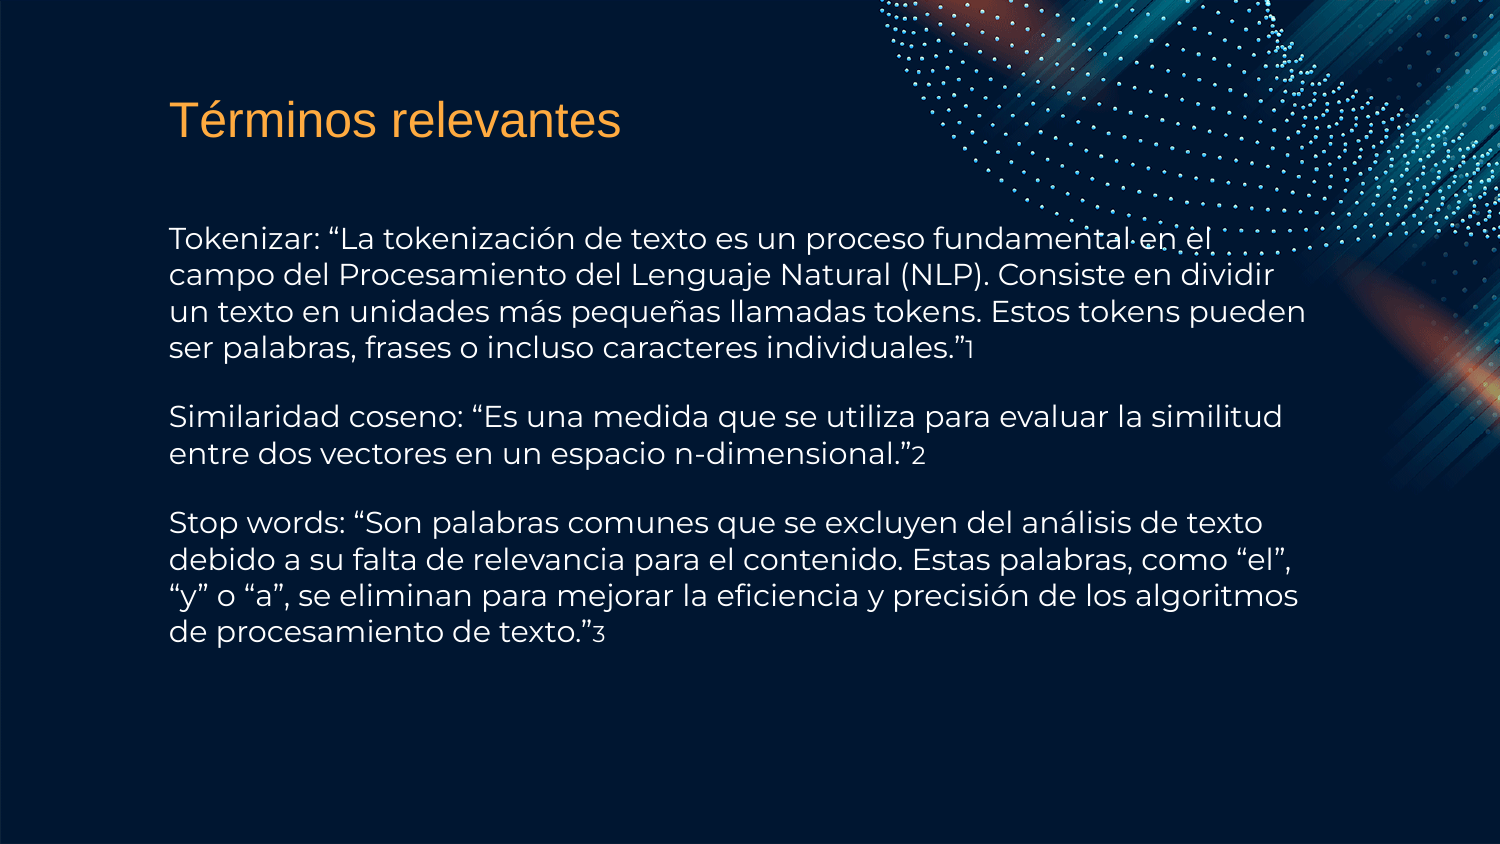

Términos relevantes
Tokenizar: “La tokenización de texto es un proceso fundamental en el campo del Procesamiento del Lenguaje Natural (NLP). Consiste en dividir un texto en unidades más pequeñas llamadas tokens. Estos tokens pueden ser palabras, frases o incluso caracteres individuales.”1
Similaridad coseno: “Es una medida que se utiliza para evaluar la similitud entre dos vectores en un espacio n-dimensional.”2
Stop words: “Son palabras comunes que se excluyen del análisis de texto debido a su falta de relevancia para el contenido. Estas palabras, como “el”, “y” o “a”, se eliminan para mejorar la eficiencia y precisión de los algoritmos de procesamiento de texto.”3